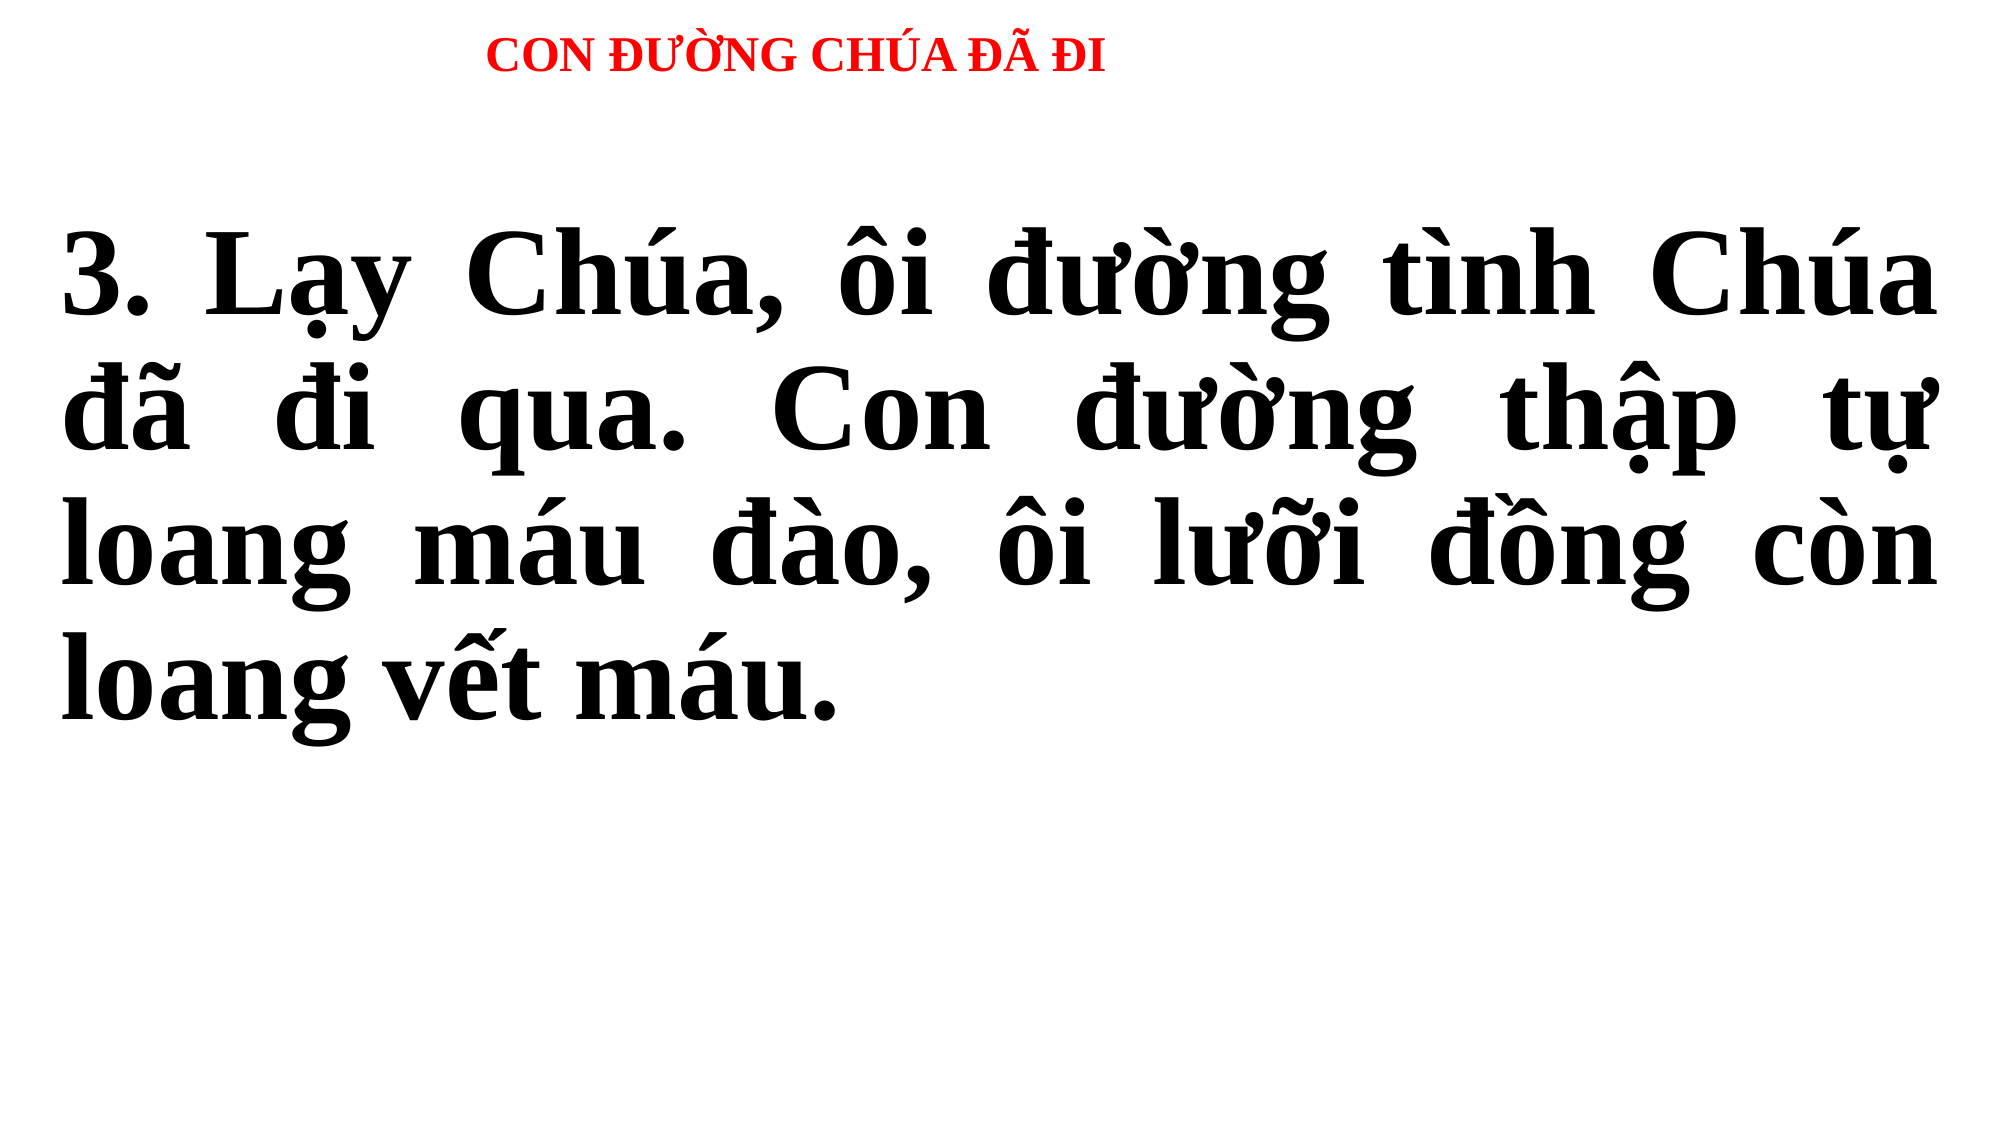

# CON ĐƯỜNG CHÚA ĐÃ ĐI
3. Lạy Chúa, ôi đường tình Chúa đã đi qua. Con đường thập tự loang máu đào, ôi lưỡi đồng còn loang vết máu.